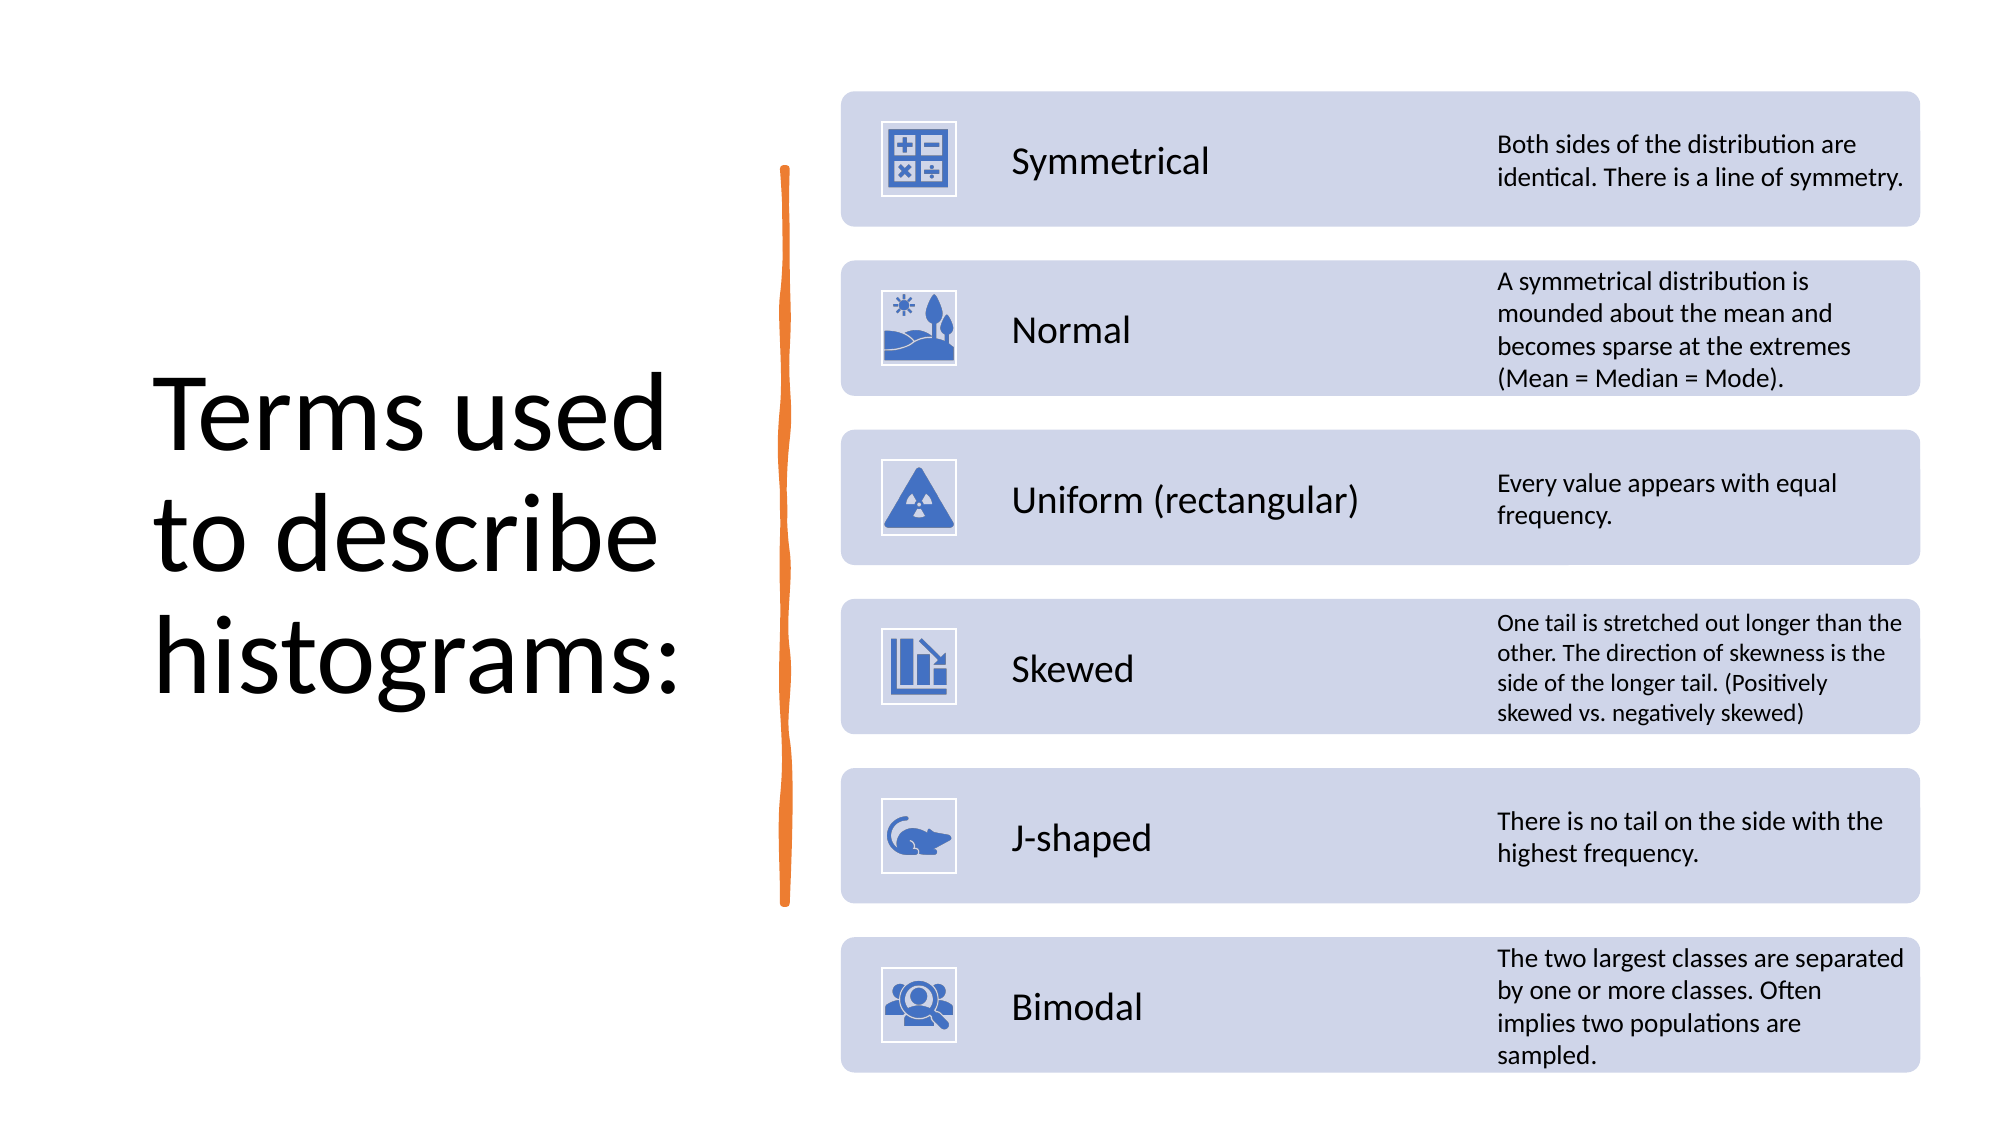

# Terms used to describe histograms:
Symmetrical
Both sides of the distribution are identical. There is a line of symmetry.
Normal
A symmetrical distribution is mounded about the mean and becomes sparse at the extremes (Mean = Median = Mode).
Uniform (rectangular)
Every value appears with equal frequency.
Skewed
One tail is stretched out longer than the other. The direction of skewness is the side of the longer tail. (Positively skewed vs. negatively skewed)
J-shaped
There is no tail on the side with the highest frequency.
Bimodal
The two largest classes are separated by one or more classes. Often implies two populations are sampled.

69